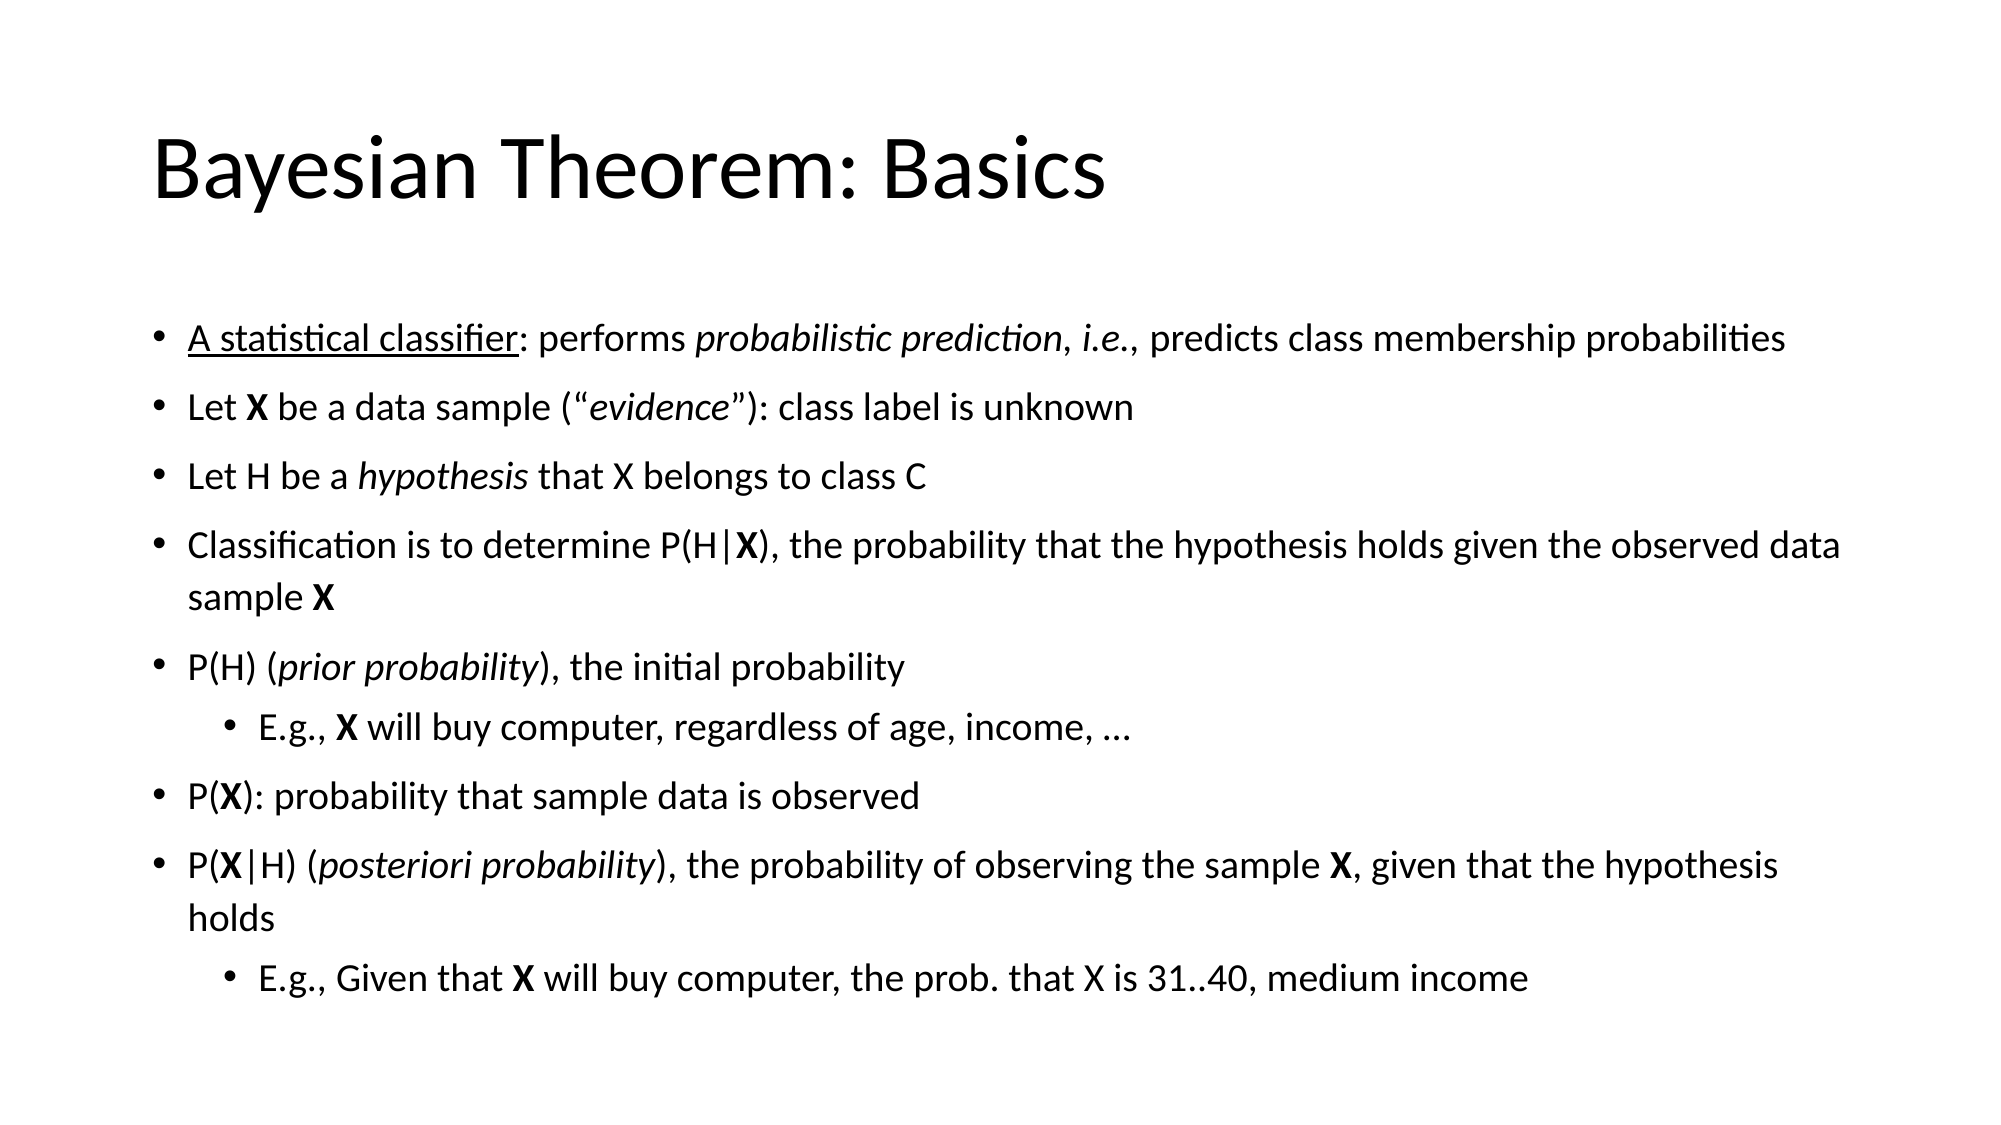

# Bayesian Theorem: Basics
A statistical classifier: performs probabilistic prediction, i.e., predicts class membership probabilities
Let X be a data sample (“evidence”): class label is unknown
Let H be a hypothesis that X belongs to class C
Classification is to determine P(H|X), the probability that the hypothesis holds given the observed data sample X
P(H) (prior probability), the initial probability
E.g., X will buy computer, regardless of age, income, …
P(X): probability that sample data is observed
P(X|H) (posteriori probability), the probability of observing the sample X, given that the hypothesis holds
E.g., Given that X will buy computer, the prob. that X is 31..40, medium income